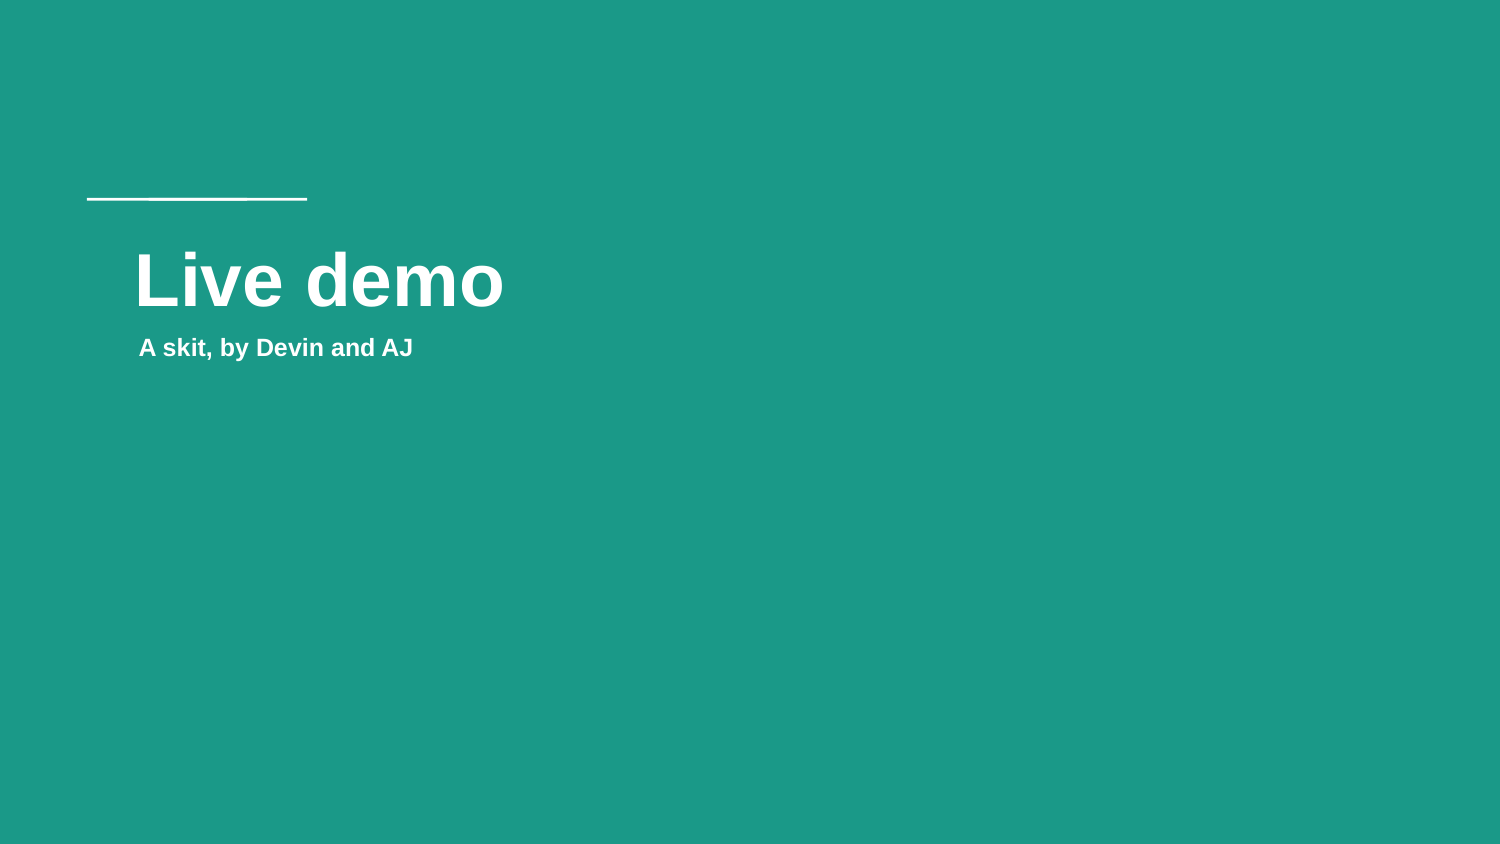

# Live demo
A skit, by Devin and AJ